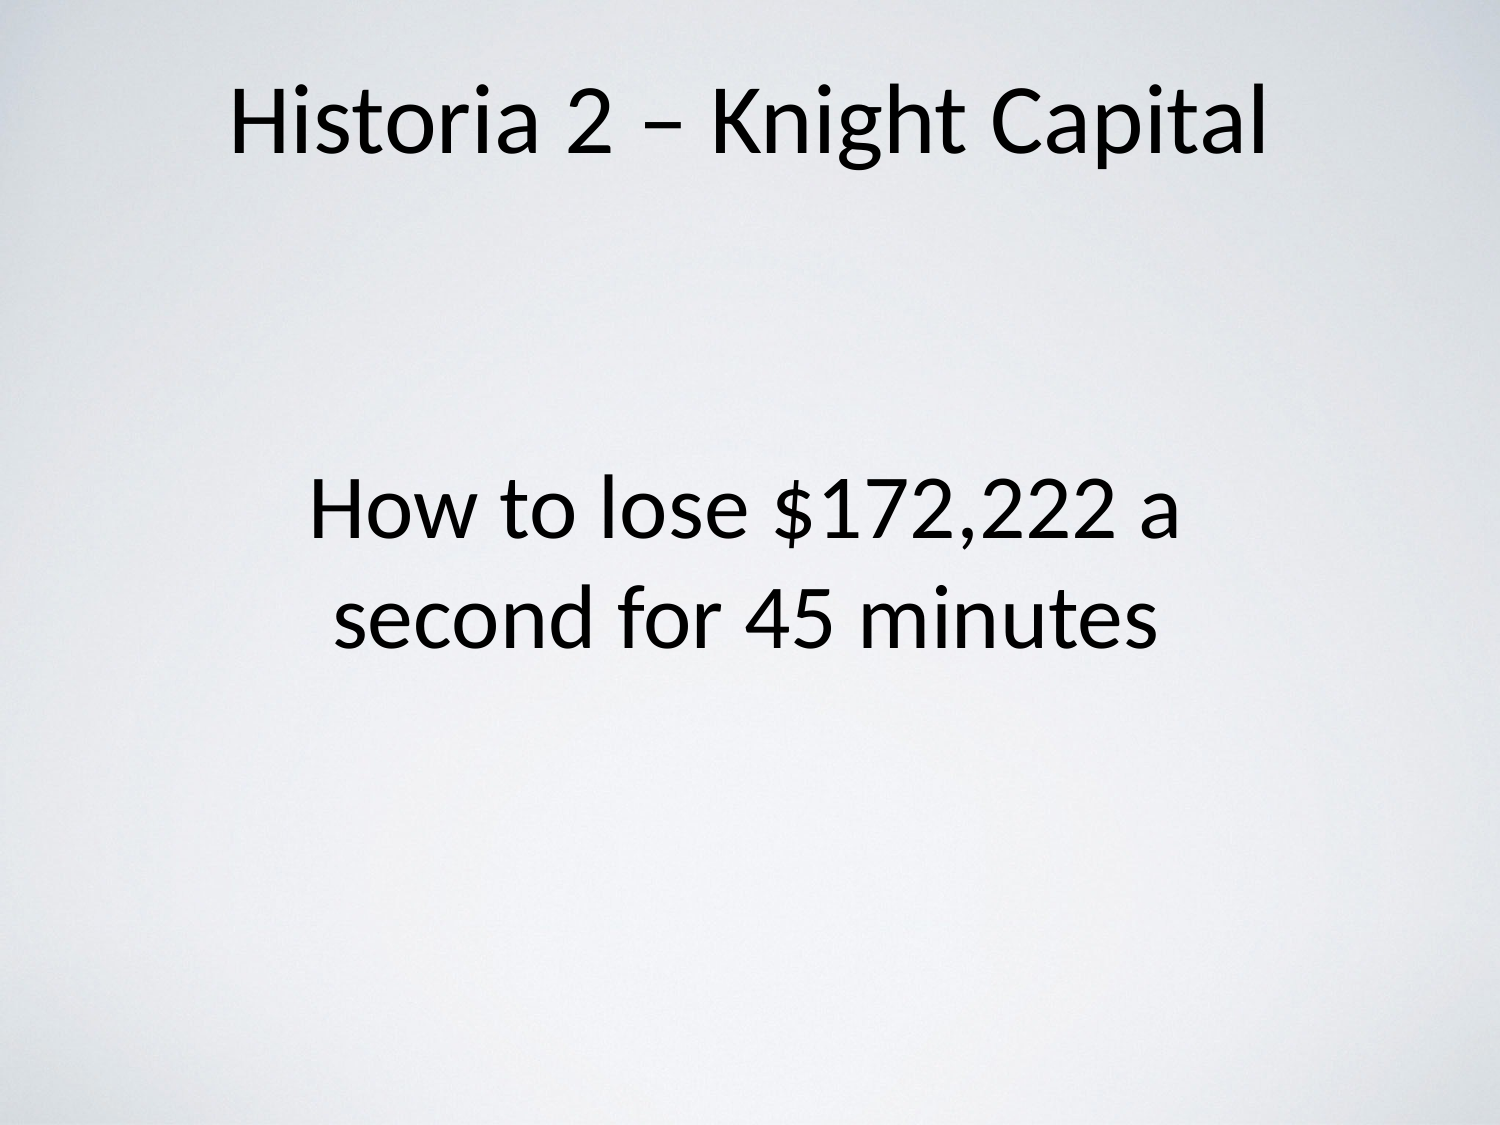

# Historia 2 – Knight Capital
How to lose $172,222 a second for 45 minutes